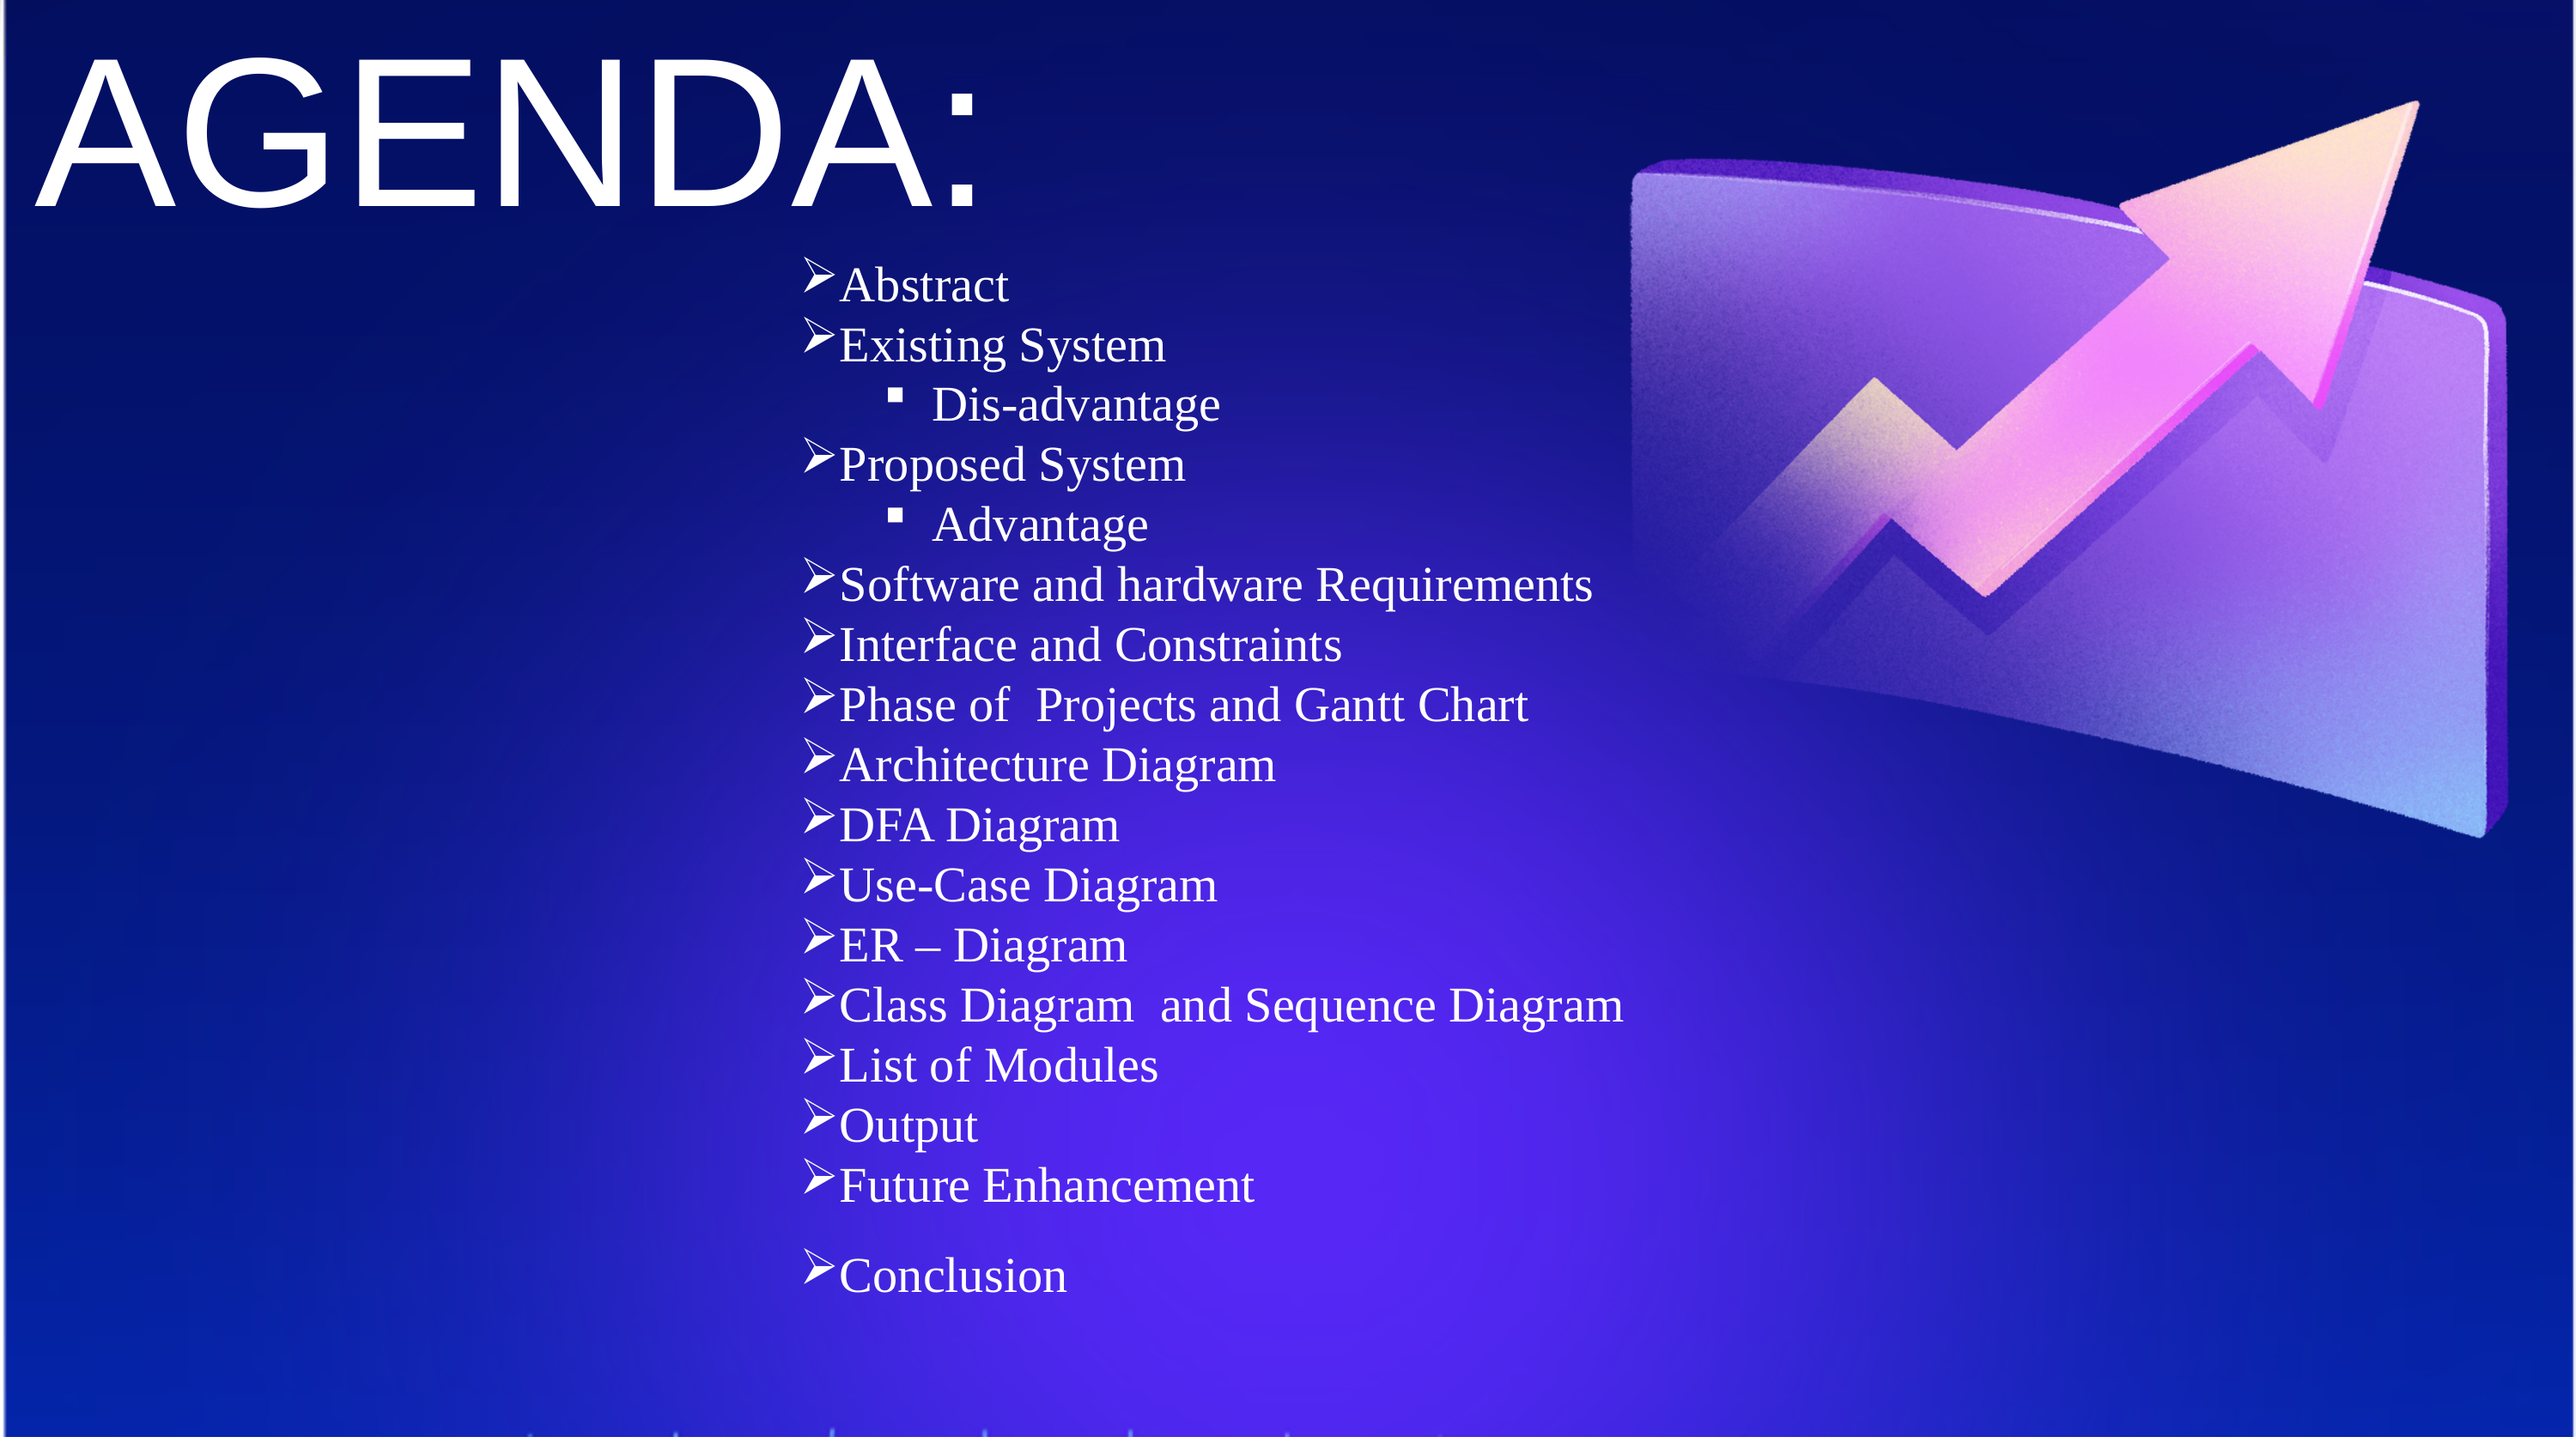

AGENDA:

Abstract
Existing System
Dis-advantage
Proposed System
Advantage
Software and hardware Requirements
Interface and Constraints
Phase of  Projects and Gantt Chart
Architecture Diagram
DFA Diagram
Use-Case Diagram
ER – Diagram
Class Diagram  and Sequence Diagram
List of Modules
Output
Future Enhancement
Conclusion